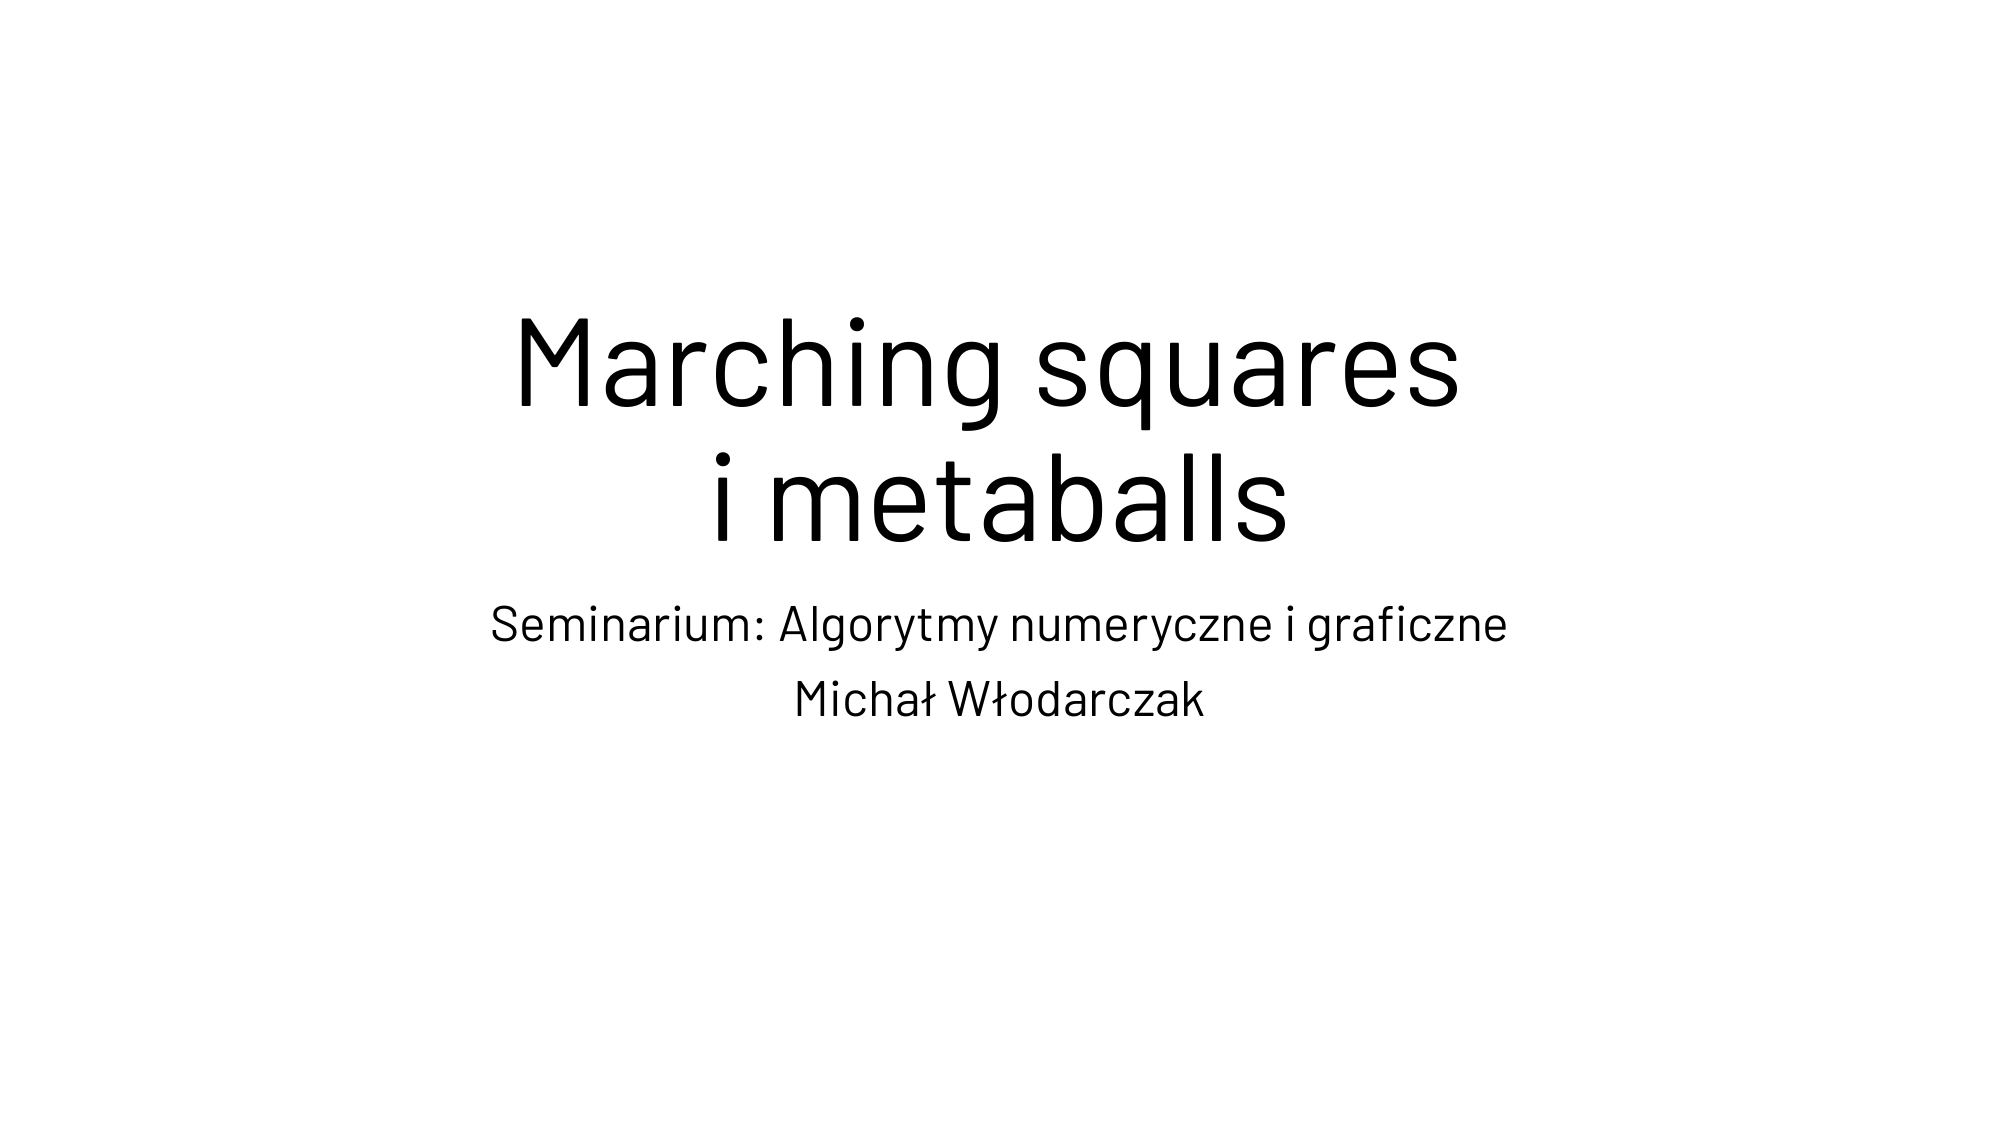

# Marching squares i metaballs
Seminarium: Algorytmy numeryczne i graficzne
Michał Włodarczak